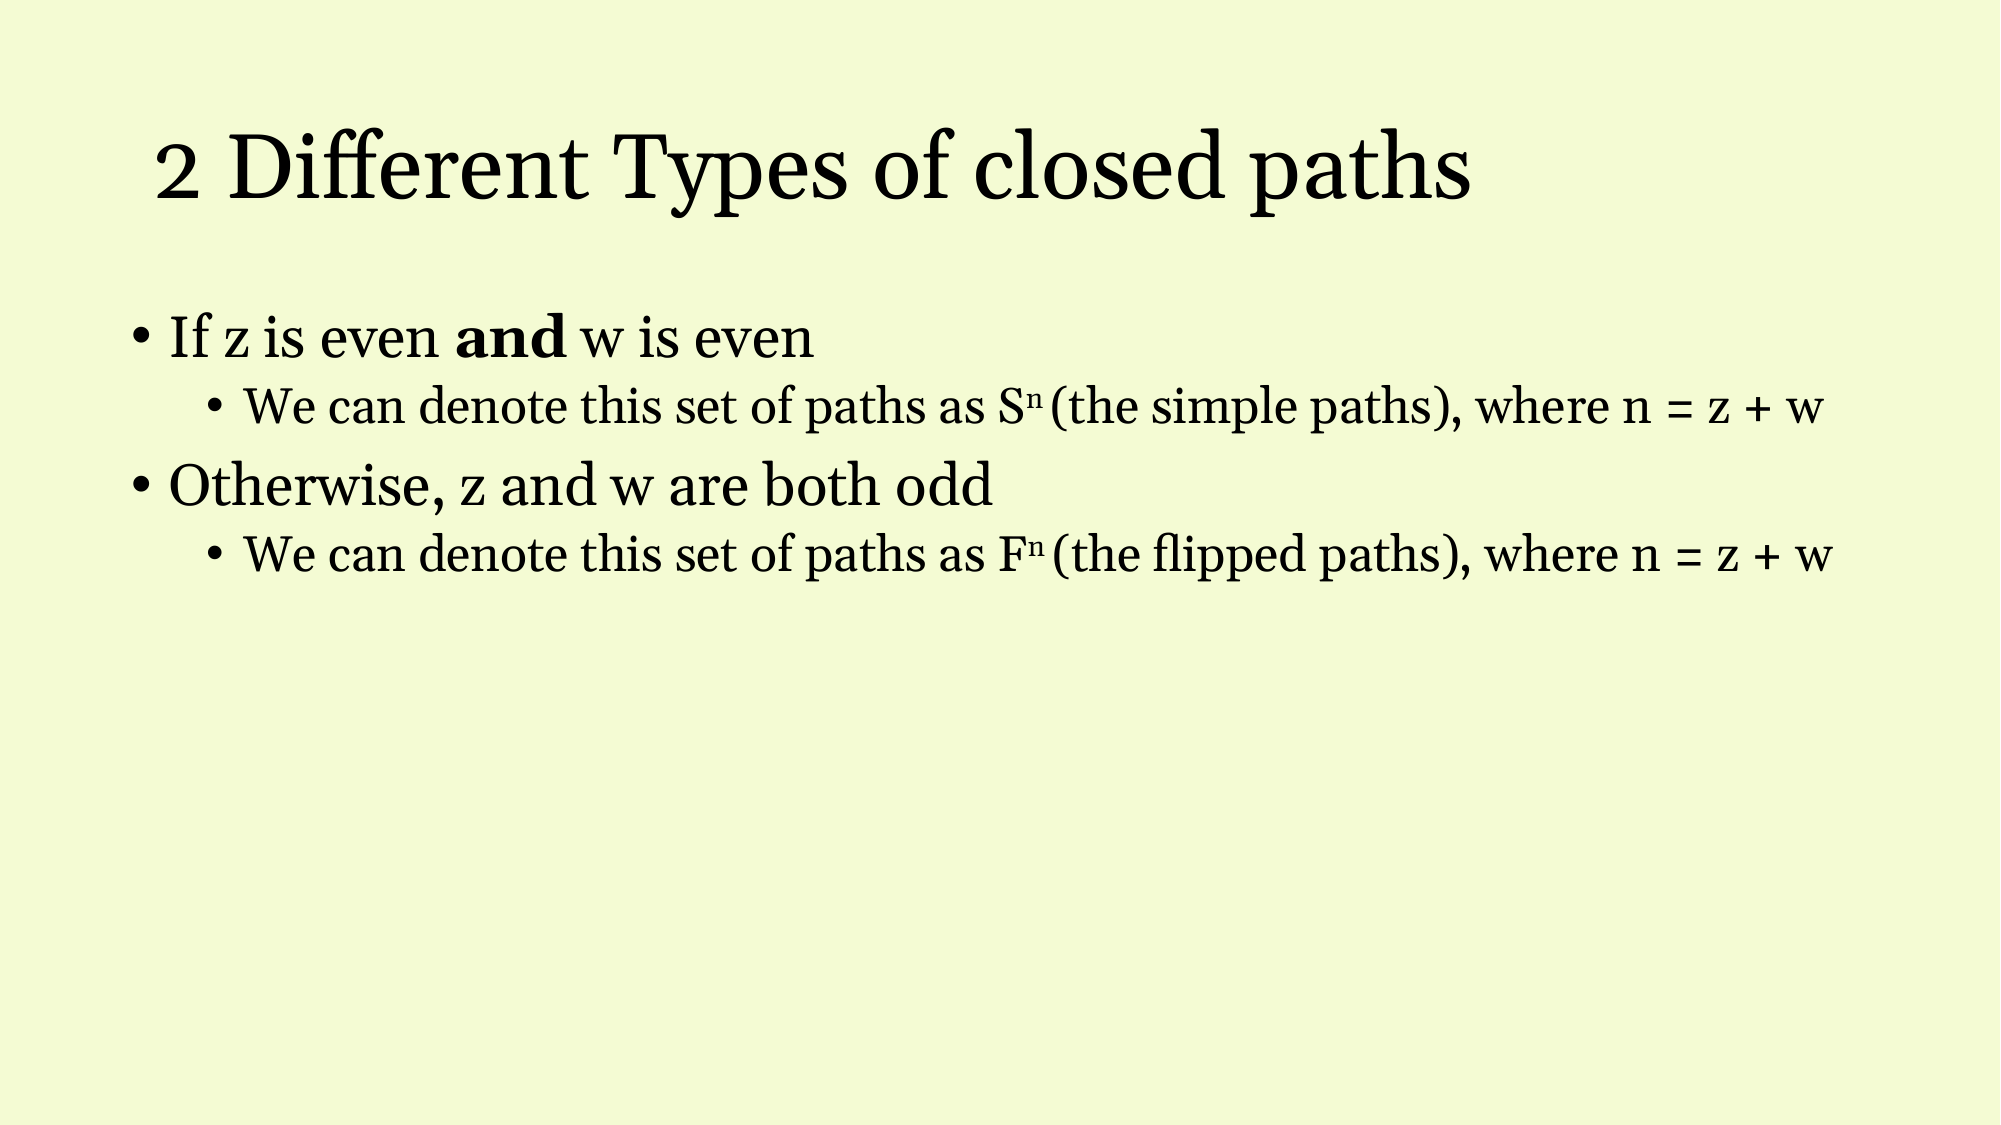

# 2 Different Types of closed paths
If z is even and w is even
We can denote this set of paths as Sn (the simple paths), where n = z + w
Otherwise, z and w are both odd
We can denote this set of paths as Fn (the flipped paths), where n = z + w